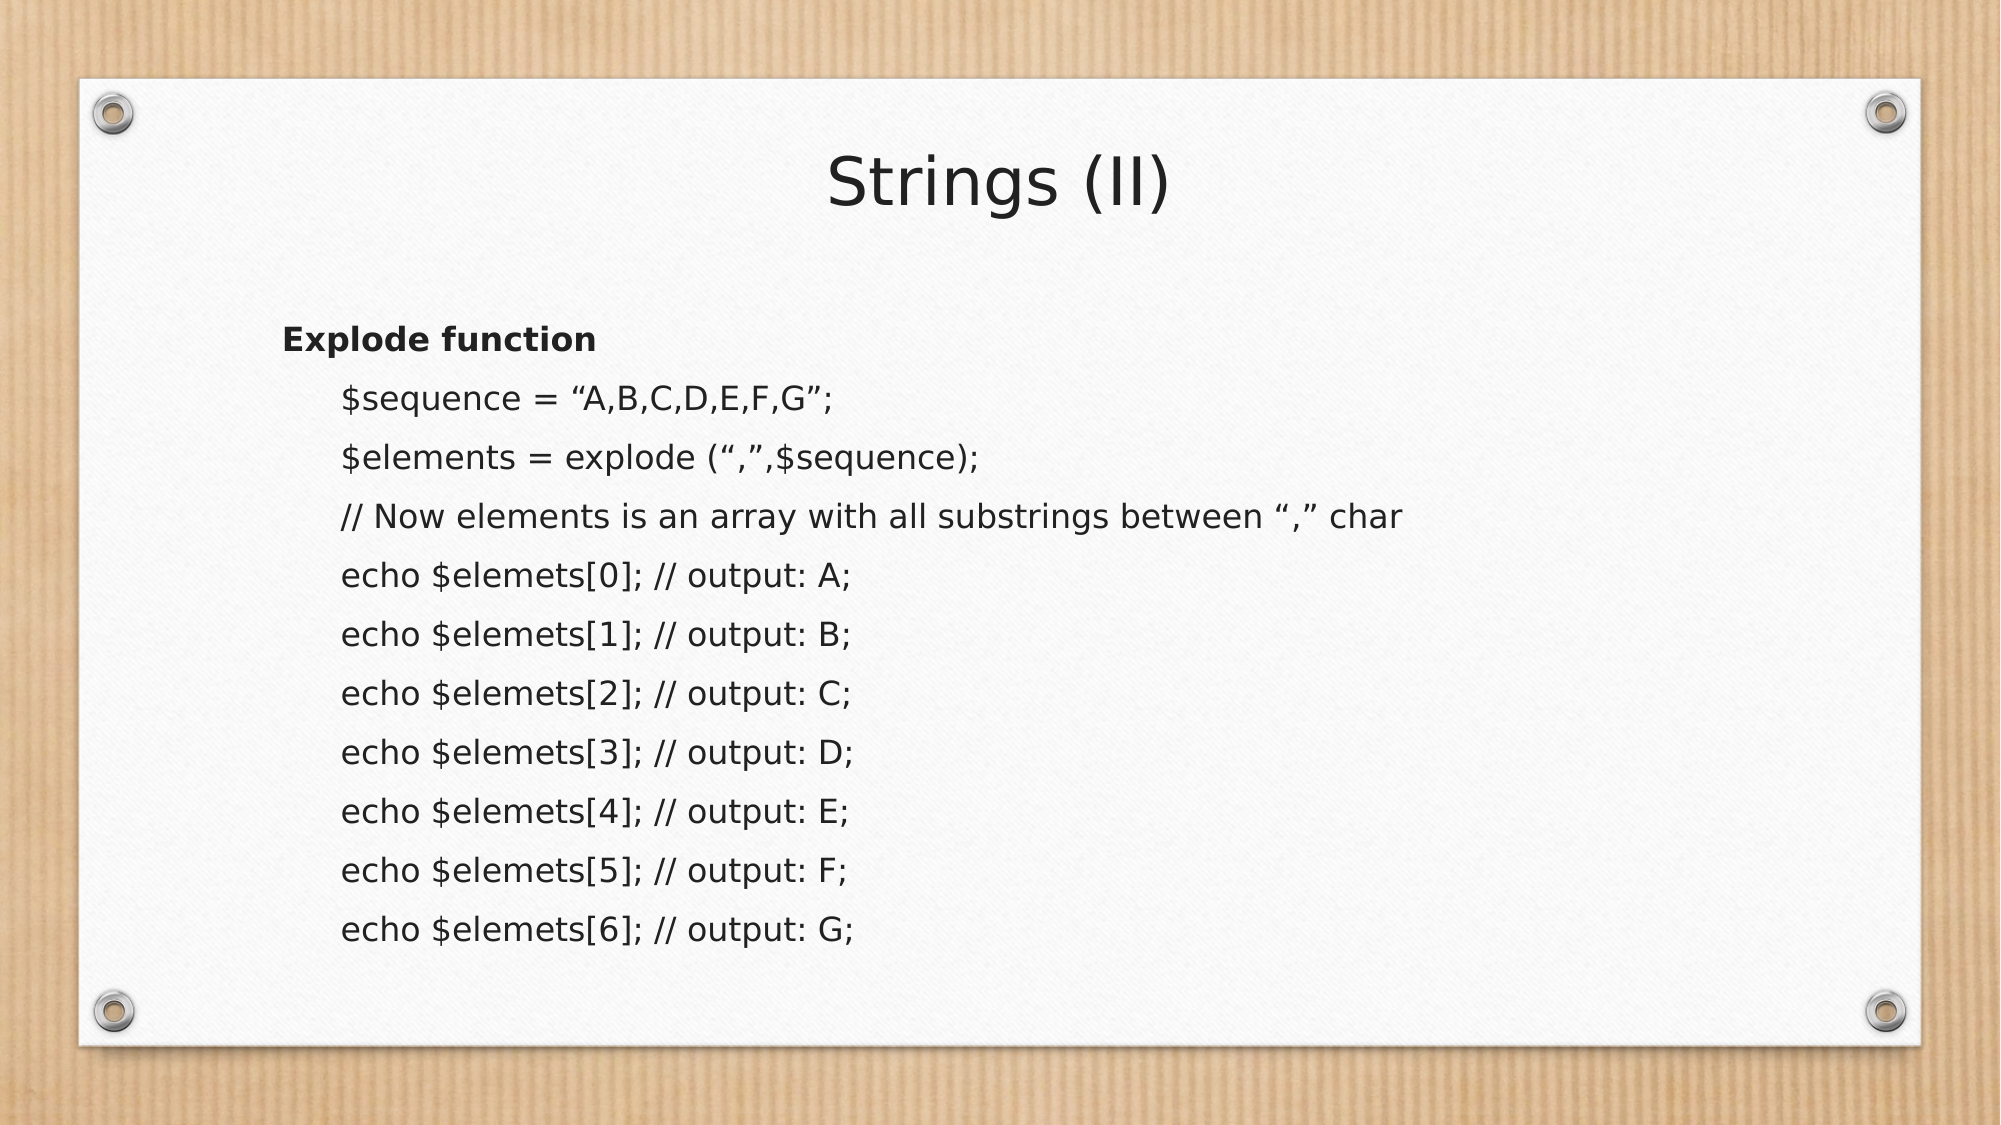

# Strings (II)
Explode function
	$sequence = “A,B,C,D,E,F,G”;
	$elements = explode (“,”,$sequence);
	// Now elements is an array with all substrings between “,” char
	echo $elemets[0]; // output: A;
	echo $elemets[1]; // output: B;
	echo $elemets[2]; // output: C;
	echo $elemets[3]; // output: D;
	echo $elemets[4]; // output: E;
	echo $elemets[5]; // output: F;
	echo $elemets[6]; // output: G;